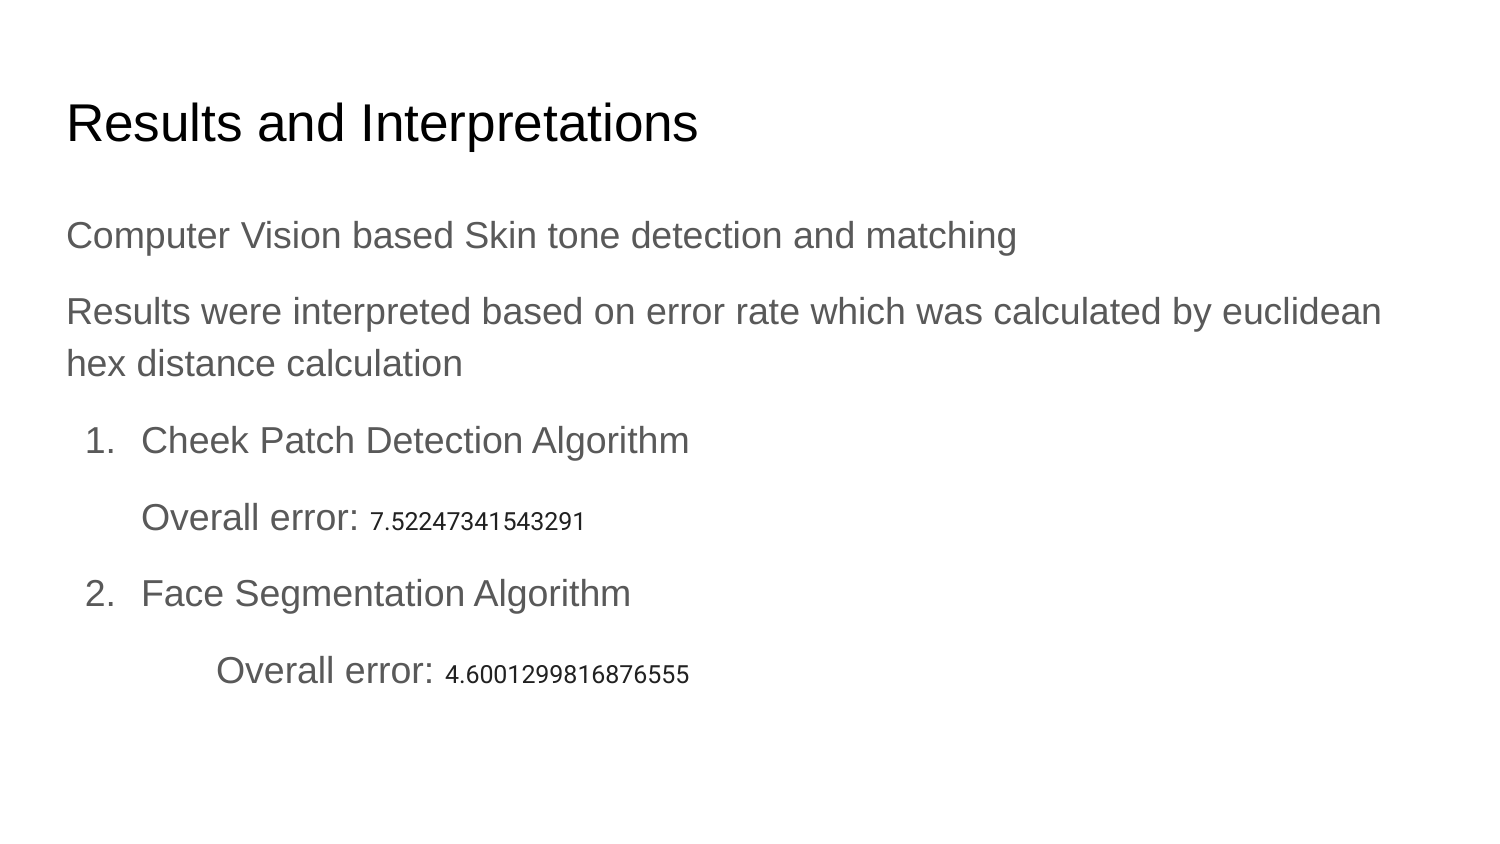

# Results and Interpretations
Computer Vision based Skin tone detection and matching
Results were interpreted based on error rate which was calculated by euclidean hex distance calculation
Cheek Patch Detection Algorithm
Overall error: 7.52247341543291
Face Segmentation Algorithm
	Overall error: 4.6001299816876555